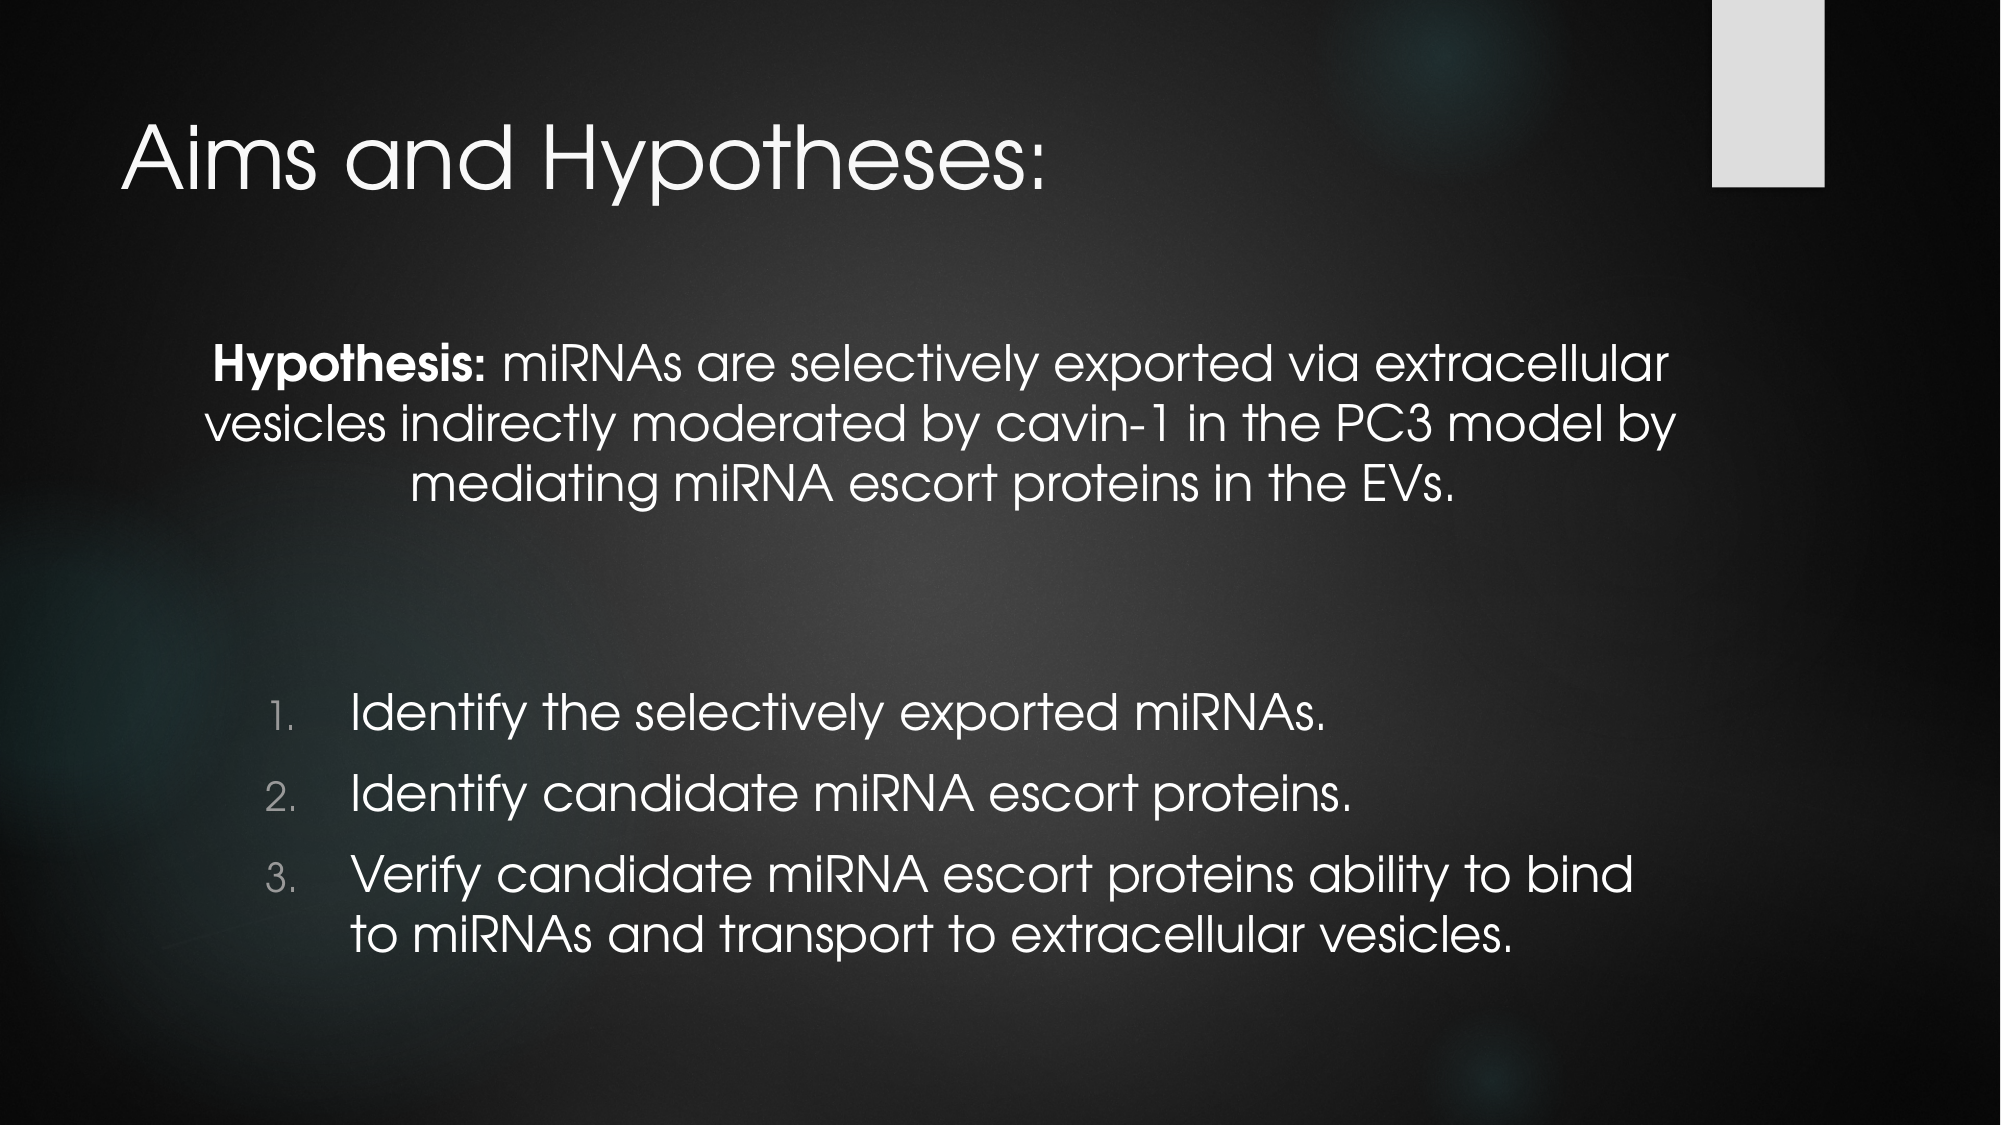

# Aims and Hypotheses:
Hypothesis: miRNAs are selectively exported via extracellular vesicles indirectly moderated by cavin-1 in the PC3 model by mediating miRNA escort proteins in the EVs.
Identify the selectively exported miRNAs.
Identify candidate miRNA escort proteins.
Verify candidate miRNA escort proteins ability to bind to miRNAs and transport to extracellular vesicles.